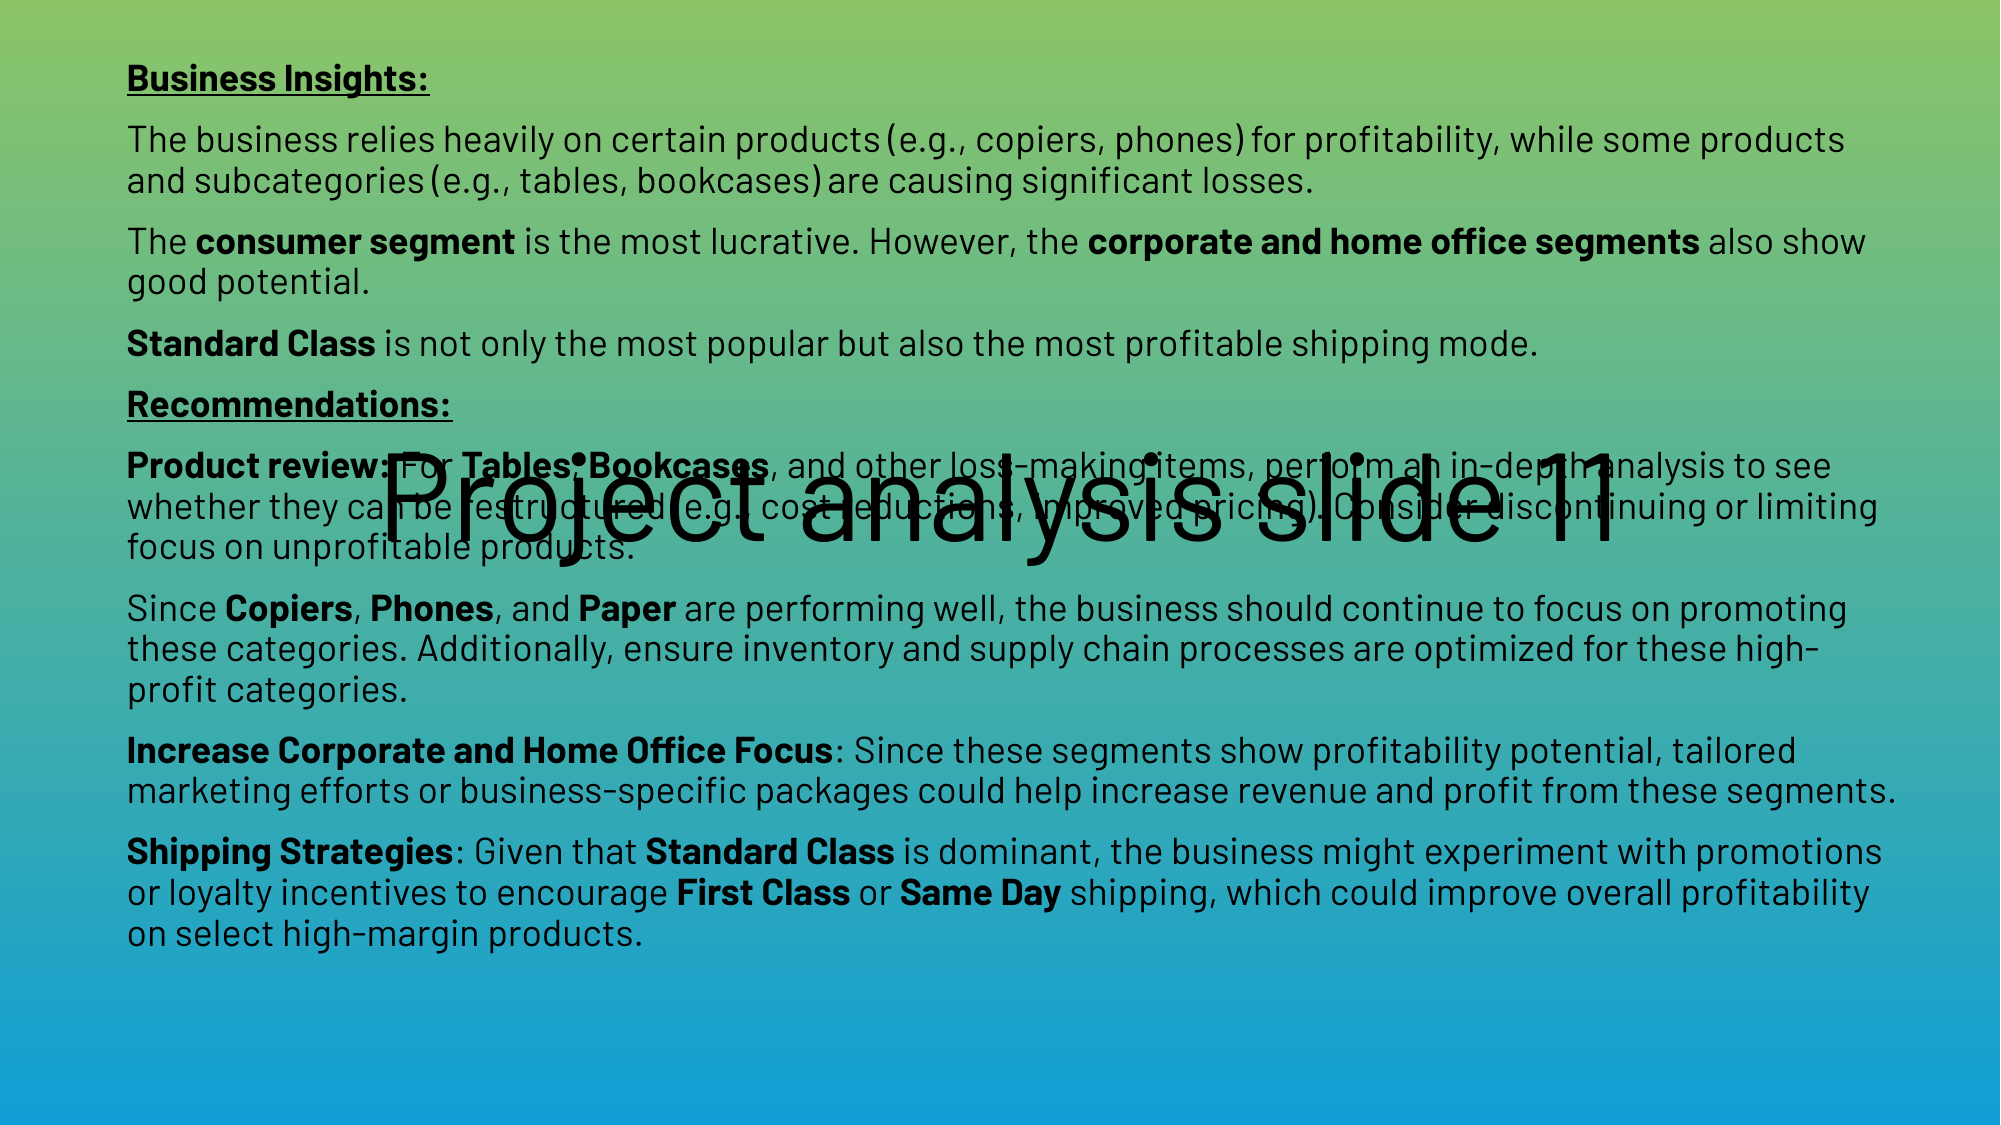

Business Insights:
The business relies heavily on certain products (e.g., copiers, phones) for profitability, while some products and subcategories (e.g., tables, bookcases) are causing significant losses.
The consumer segment is the most lucrative. However, the corporate and home office segments also show good potential.
Standard Class is not only the most popular but also the most profitable shipping mode.
Recommendations:
Product review: For Tables, Bookcases, and other loss-making items, perform an in-depth analysis to see whether they can be restructured (e.g., cost reductions, improved pricing). Consider discontinuing or limiting focus on unprofitable products.
Since Copiers, Phones, and Paper are performing well, the business should continue to focus on promoting these categories. Additionally, ensure inventory and supply chain processes are optimized for these high-profit categories.
Increase Corporate and Home Office Focus: Since these segments show profitability potential, tailored marketing efforts or business-specific packages could help increase revenue and profit from these segments.
Shipping Strategies: Given that Standard Class is dominant, the business might experiment with promotions or loyalty incentives to encourage First Class or Same Day shipping, which could improve overall profitability on select high-margin products.
# Project analysis slide 11